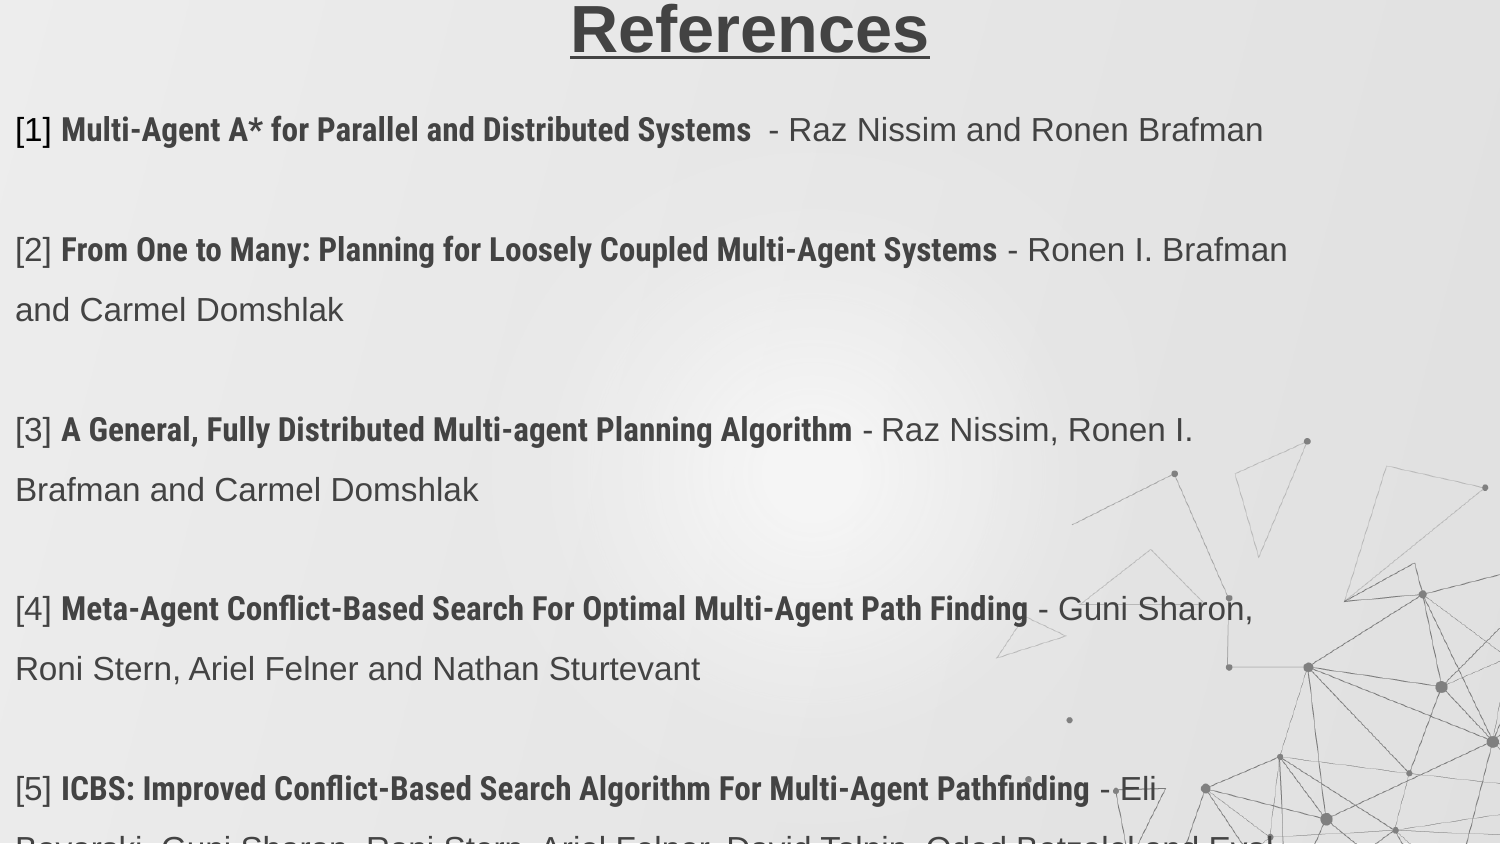

# References
[1] Multi-Agent A* for Parallel and Distributed Systems  - Raz Nissim and Ronen Brafman

[2] From One to Many: Planning for Loosely Coupled Multi-Agent Systems - Ronen I. Brafman and Carmel Domshlak

[3] A General, Fully Distributed Multi-agent Planning Algorithm - Raz Nissim, Ronen I. Brafman and Carmel Domshlak

[4] Meta-Agent Conflict-Based Search For Optimal Multi-Agent Path Finding - Guni Sharon,
Roni Stern, Ariel Felner and Nathan Sturtevant

[5] ICBS: Improved Conflict-Based Search Algorithm For Multi-Agent Pathfinding - Eli Boyarski, Guni Sharon, Roni Stern, Ariel Felner, David Tolpin, Oded Betzalel and Eyal Shimony